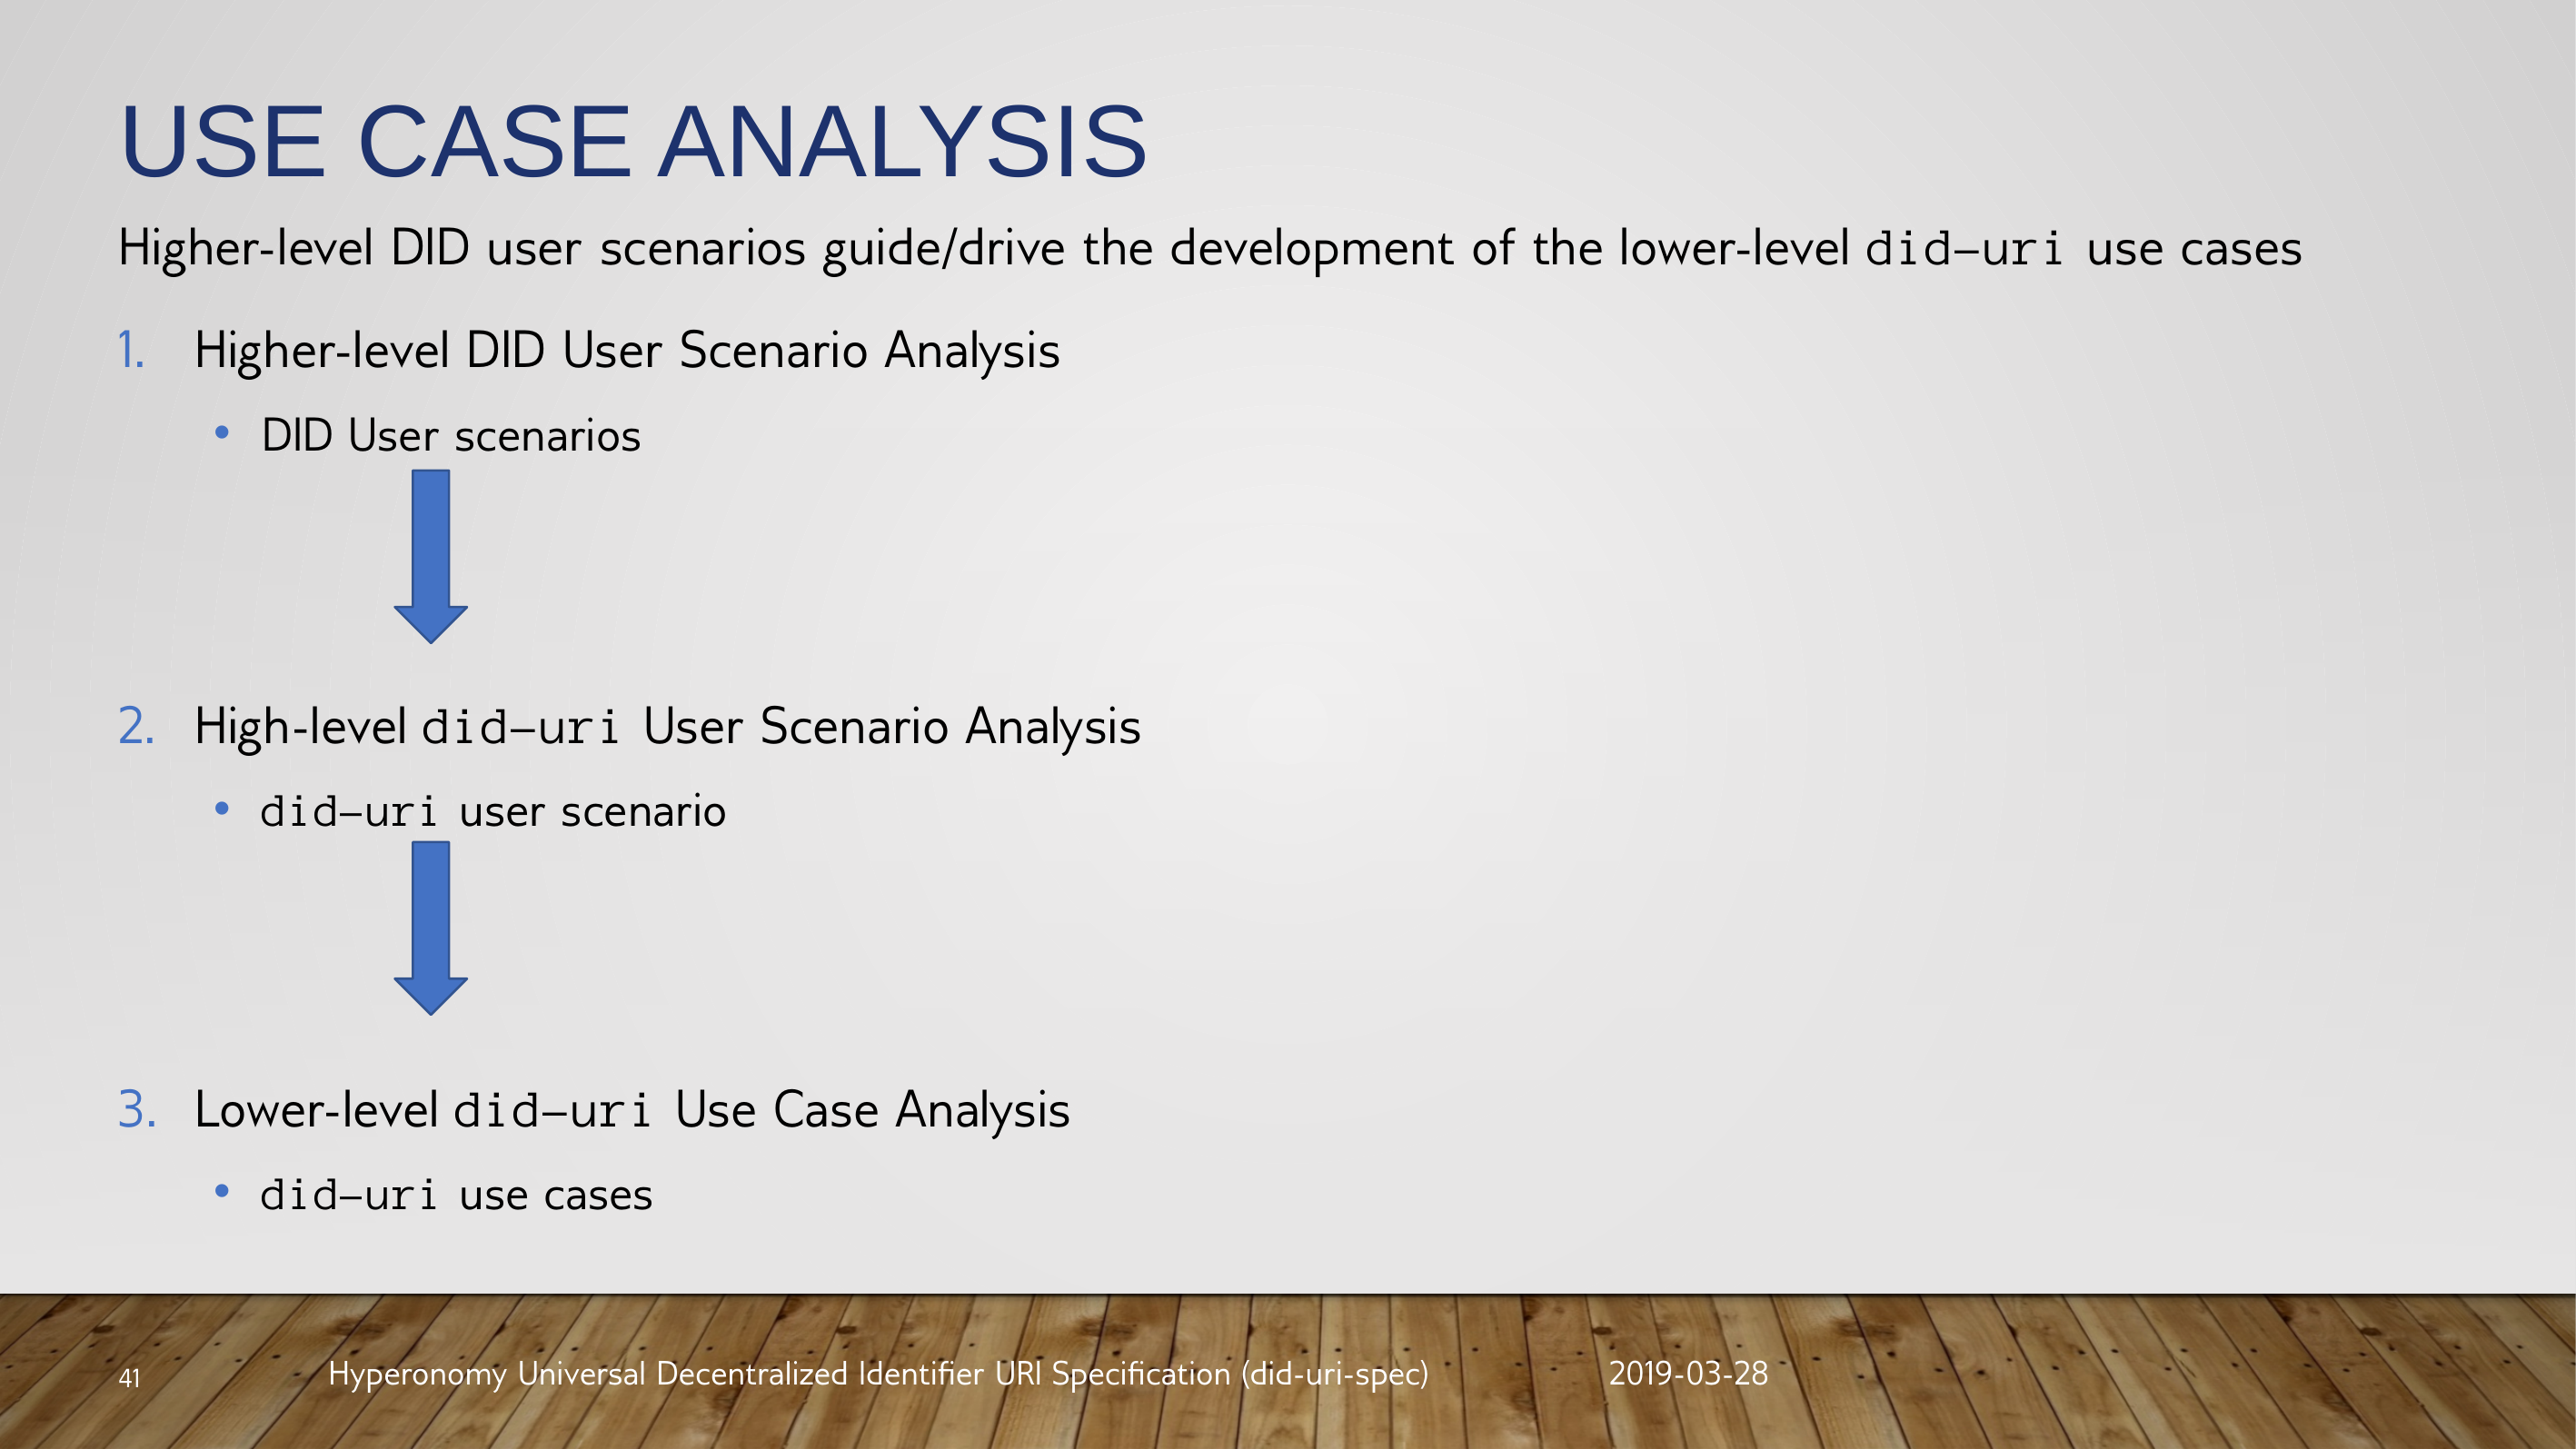

# Use Case Analysis
Higher-level DID user scenarios guide/drive the development of the lower-level did-uri use cases
Higher-level DID User Scenario Analysis
DID User scenarios

High-level did-uri User Scenario Analysis
did-uri user scenario

Lower-level did-uri Use Case Analysis
did-uri use cases

41
2019-03-28
Hyperonomy Universal Decentralized Identifier URI Specification (did-uri-spec)